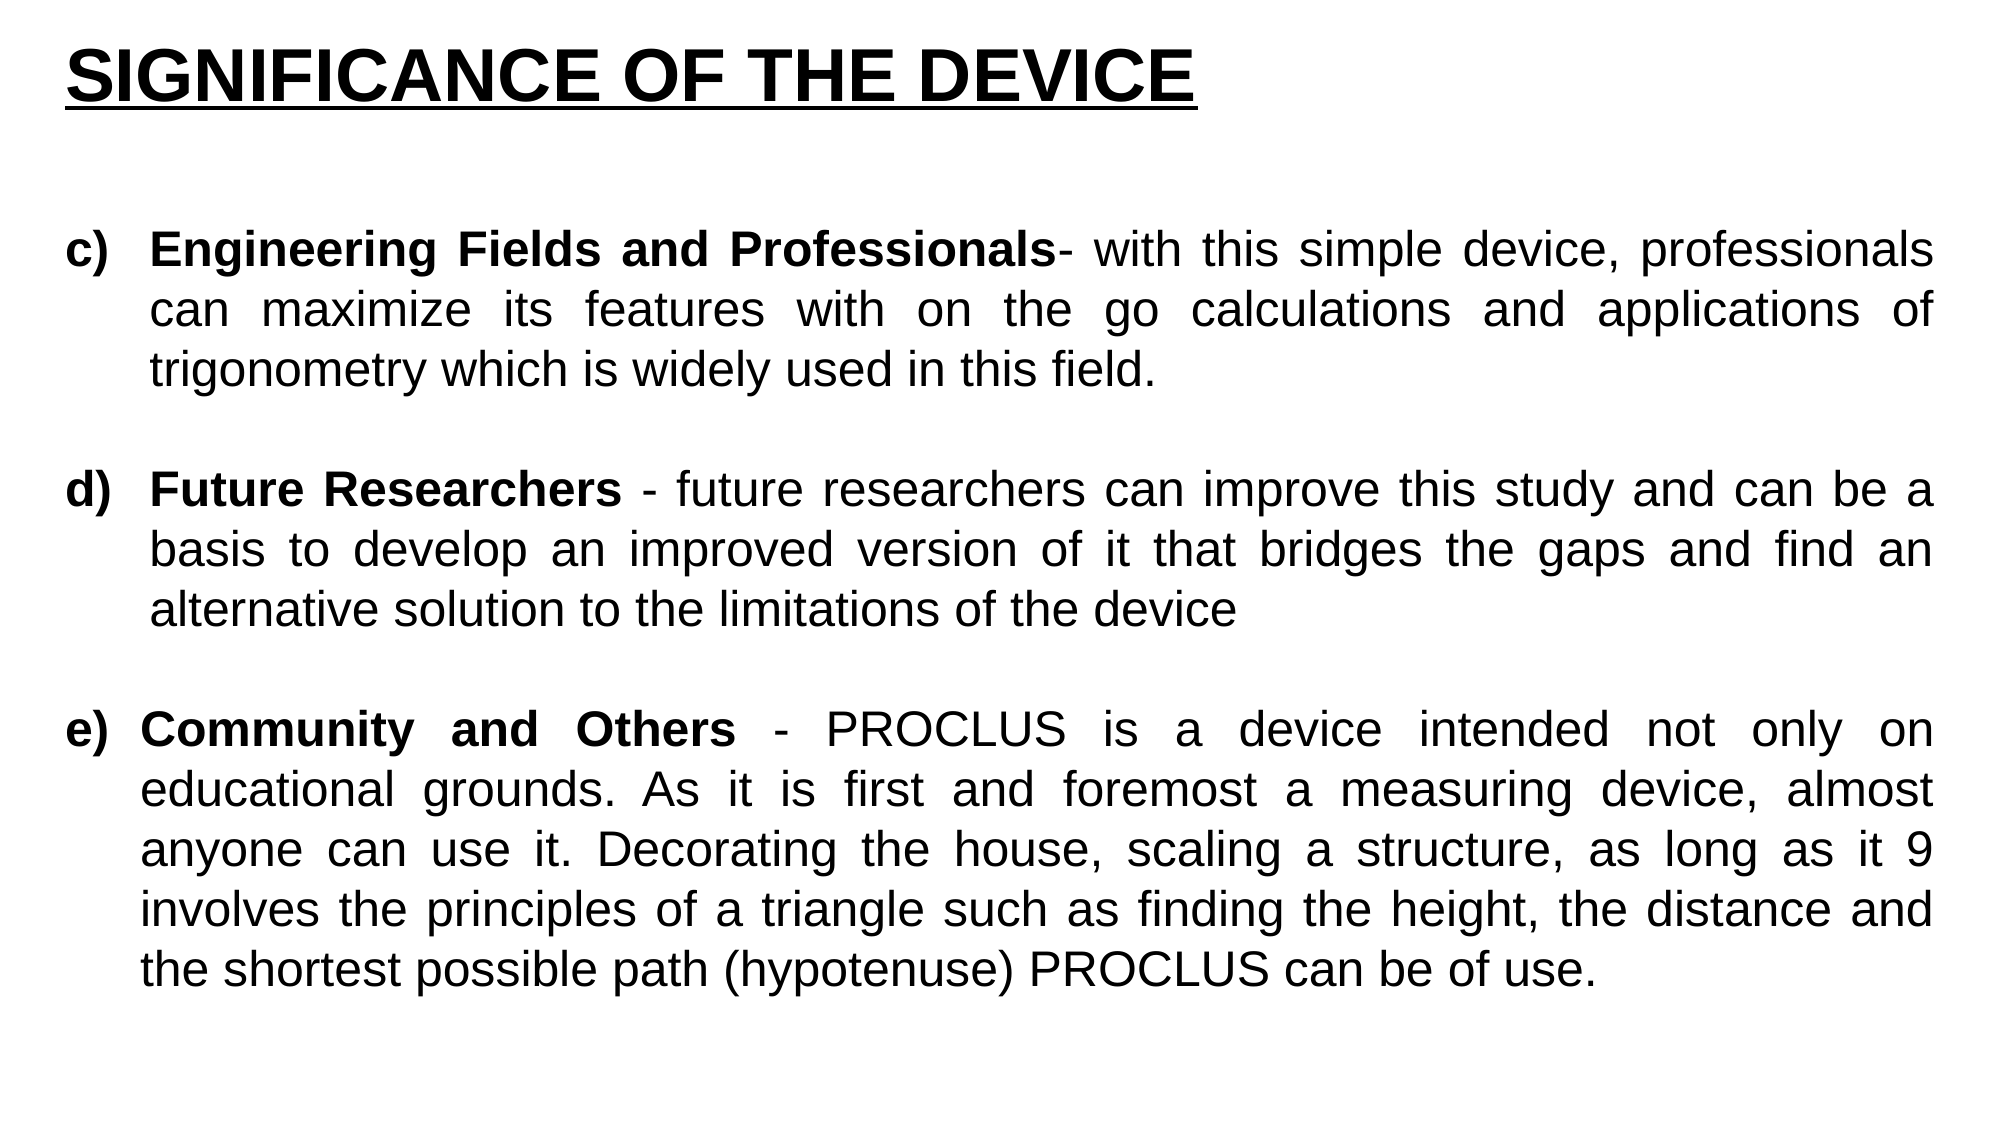

SIGNIFICANCE OF THE DEVICE

Engineering Fields and Professionals- with this simple device, professionals can maximize its features with on the go calculations and applications of trigonometry which is widely used in this field.

Future Researchers - future researchers can improve this study and can be a basis to develop an improved version of it that bridges the gaps and find an alternative solution to the limitations of the device

Community and Others - PROCLUS is a device intended not only on educational grounds. As it is first and foremost a measuring device, almost anyone can use it. Decorating the house, scaling a structure, as long as it 9 involves the principles of a triangle such as finding the height, the distance and the shortest possible path (hypotenuse) PROCLUS can be of use.